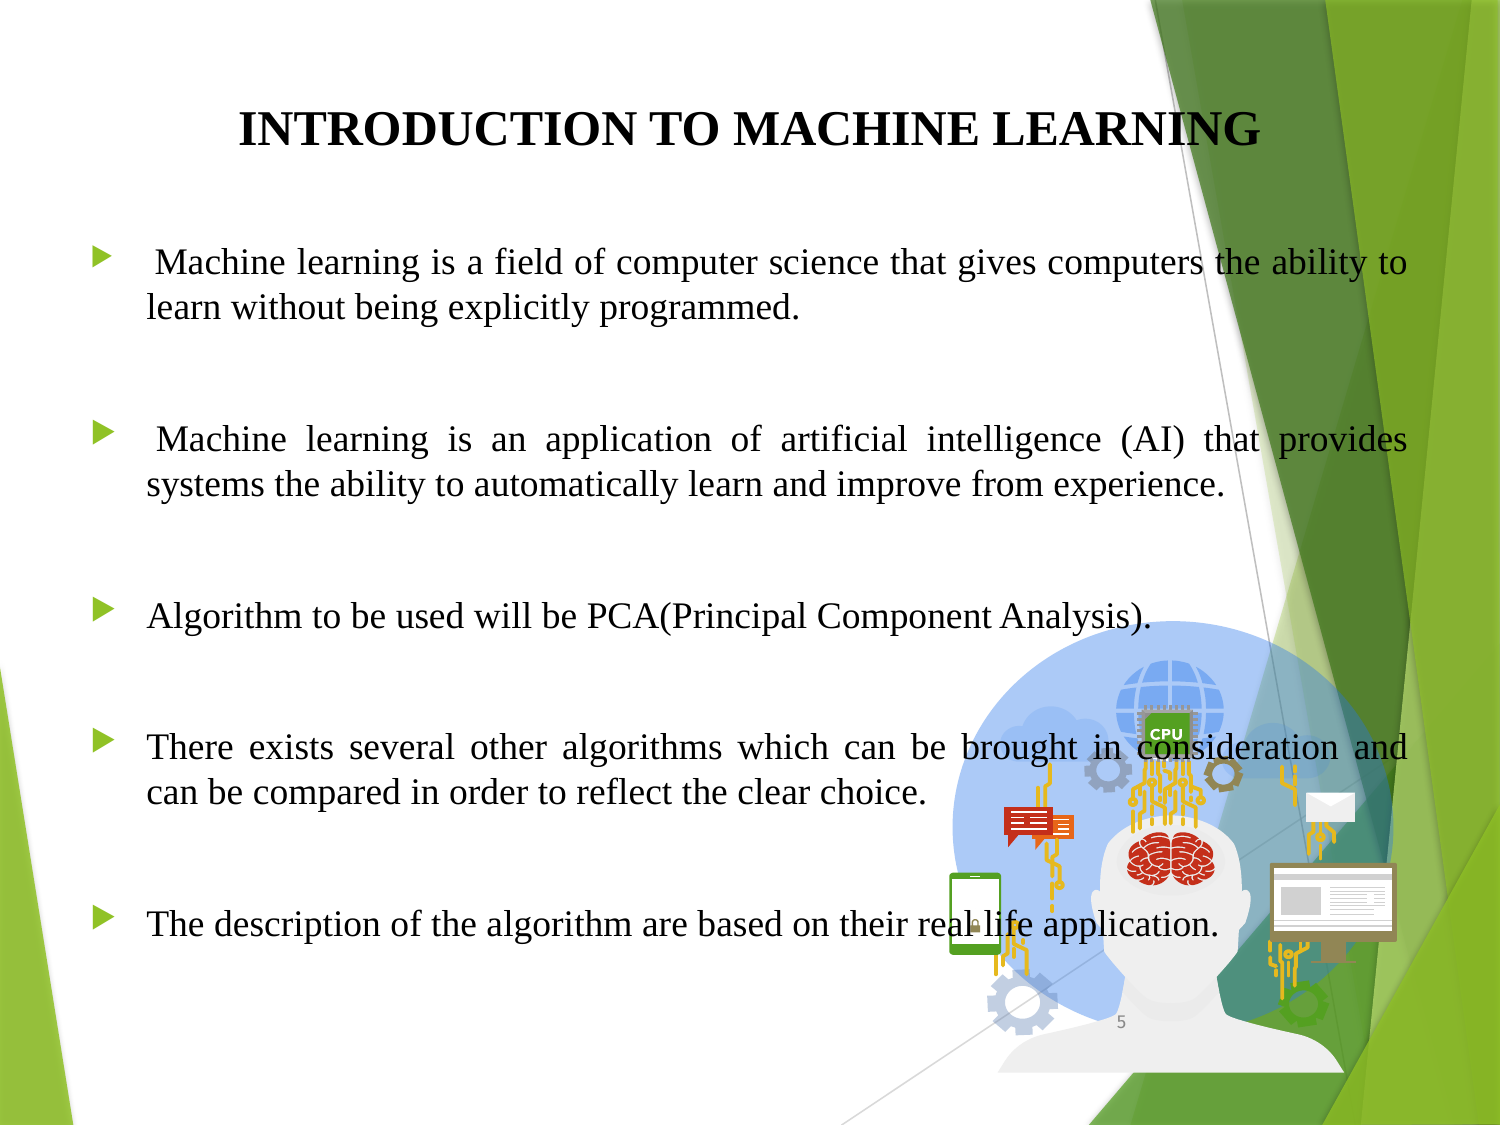

INTRODUCTION TO MACHINE LEARNING

 Machine learning is a field of computer science that gives computers the ability to learn without being explicitly programmed.

 Machine learning is an application of artificial intelligence (AI) that provides systems the ability to automatically learn and improve from experience.

Algorithm to be used will be PCA(Principal Component Analysis).

There exists several other algorithms which can be brought in consideration and can be compared in order to reflect the clear choice.

The description of the algorithm are based on their real life application.

5